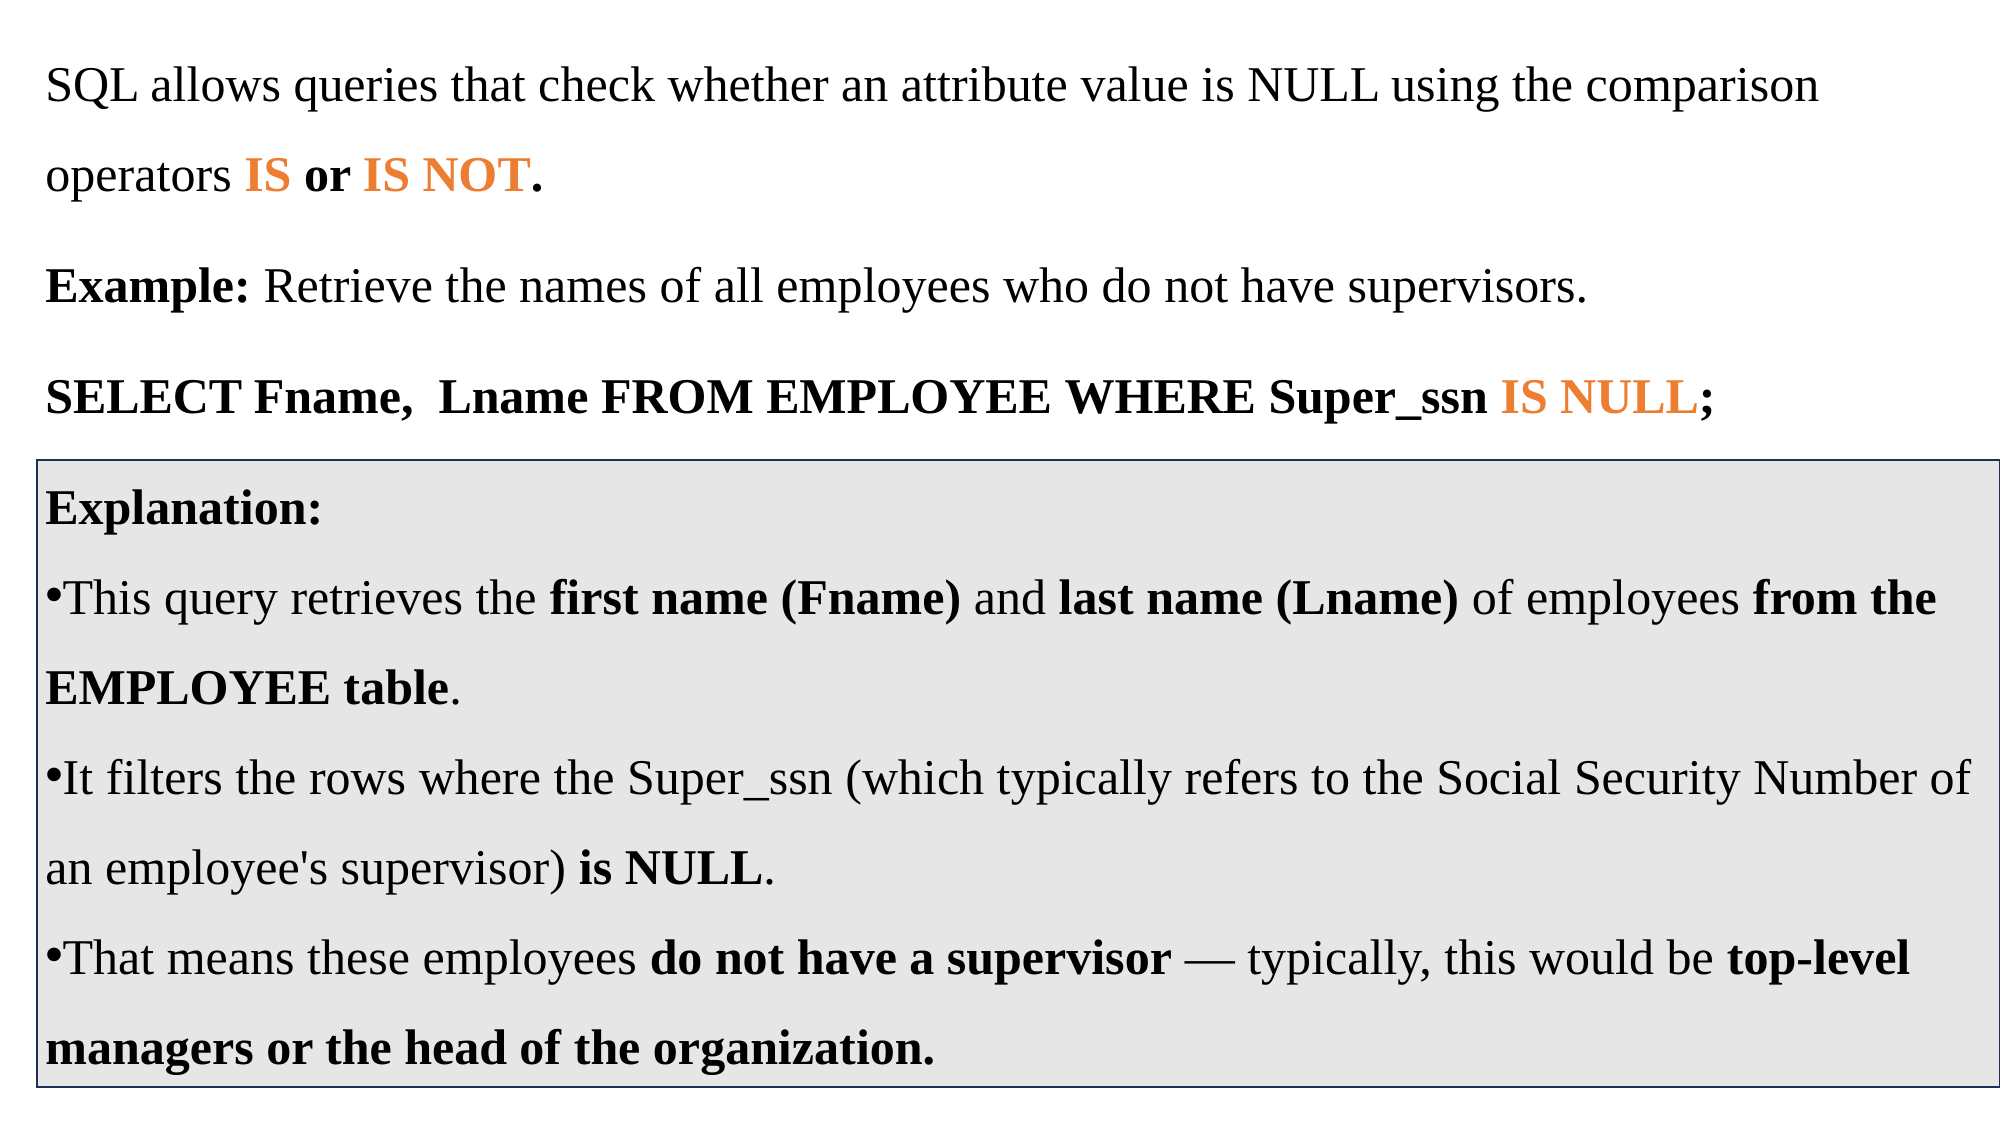

SQL allows queries that check whether an attribute value is NULL using the comparison operators IS or IS NOT.
Example: Retrieve the names of all employees who do not have supervisors.
SELECT Fname,  Lname FROM EMPLOYEE WHERE Super_ssn IS NULL;
Explanation:
This query retrieves the first name (Fname) and last name (Lname) of employees from the EMPLOYEE table.
It filters the rows where the Super_ssn (which typically refers to the Social Security Number of an employee's supervisor) is NULL.
That means these employees do not have a supervisor — typically, this would be top-level managers or the head of the organization.